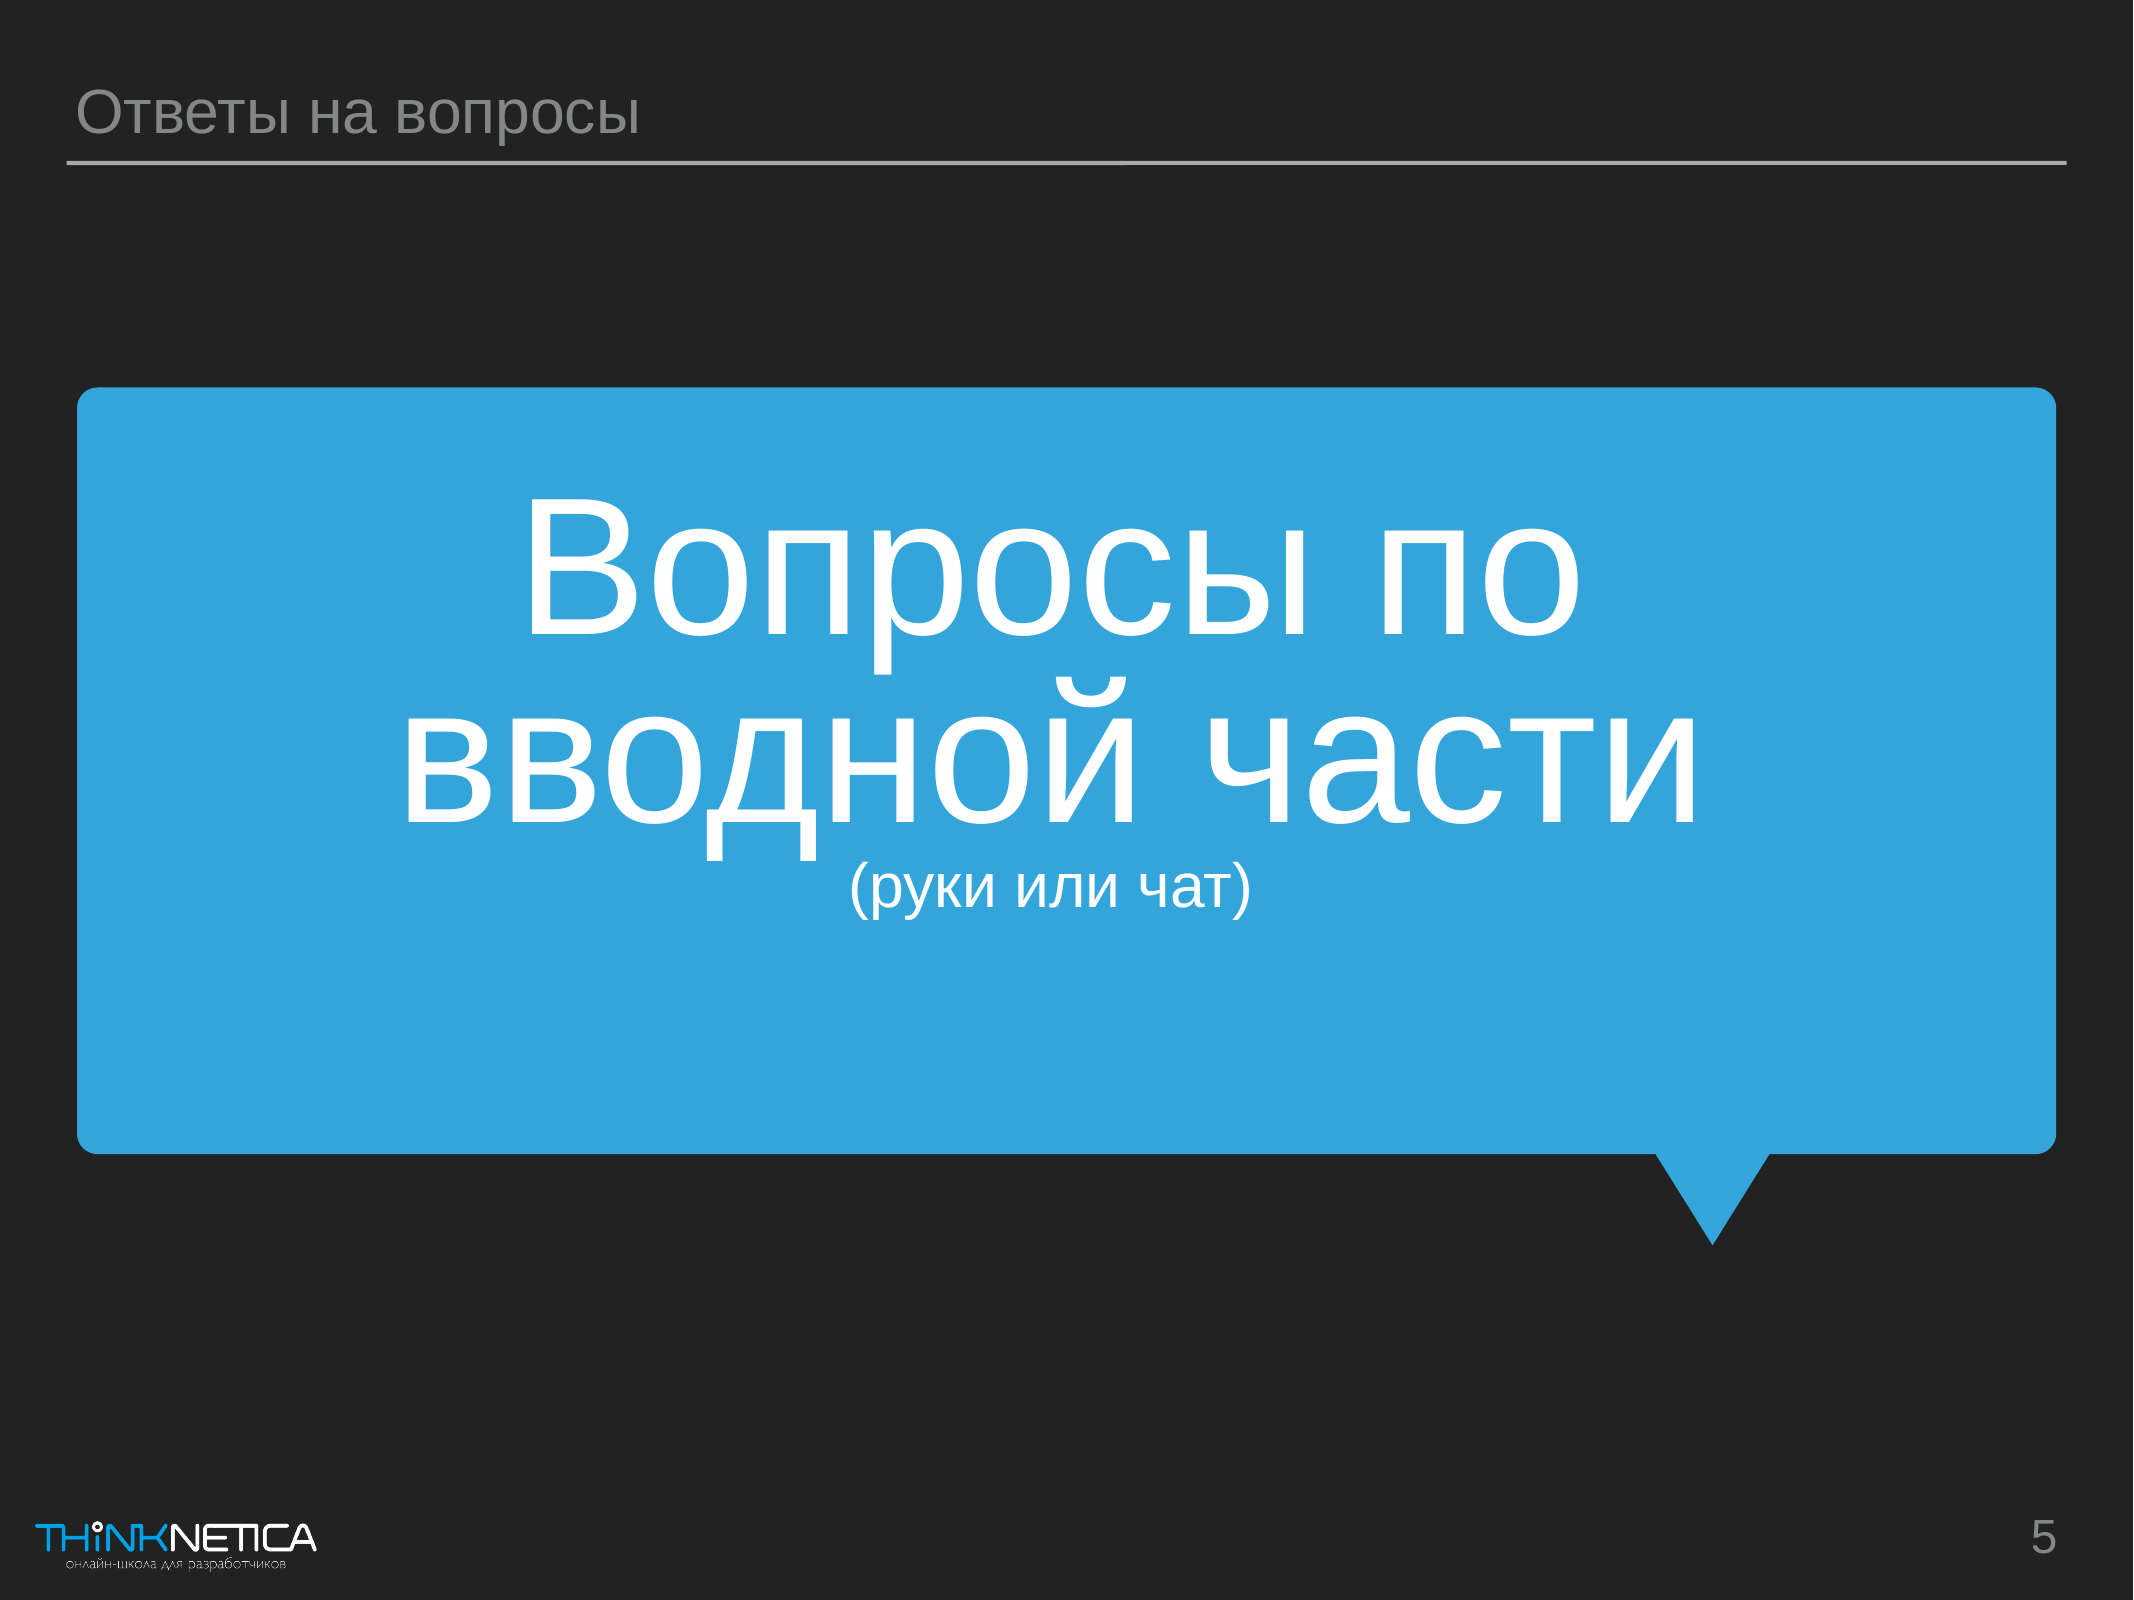

Ответы на вопросы

Вопросы по вводной части
(руки или чат)
5